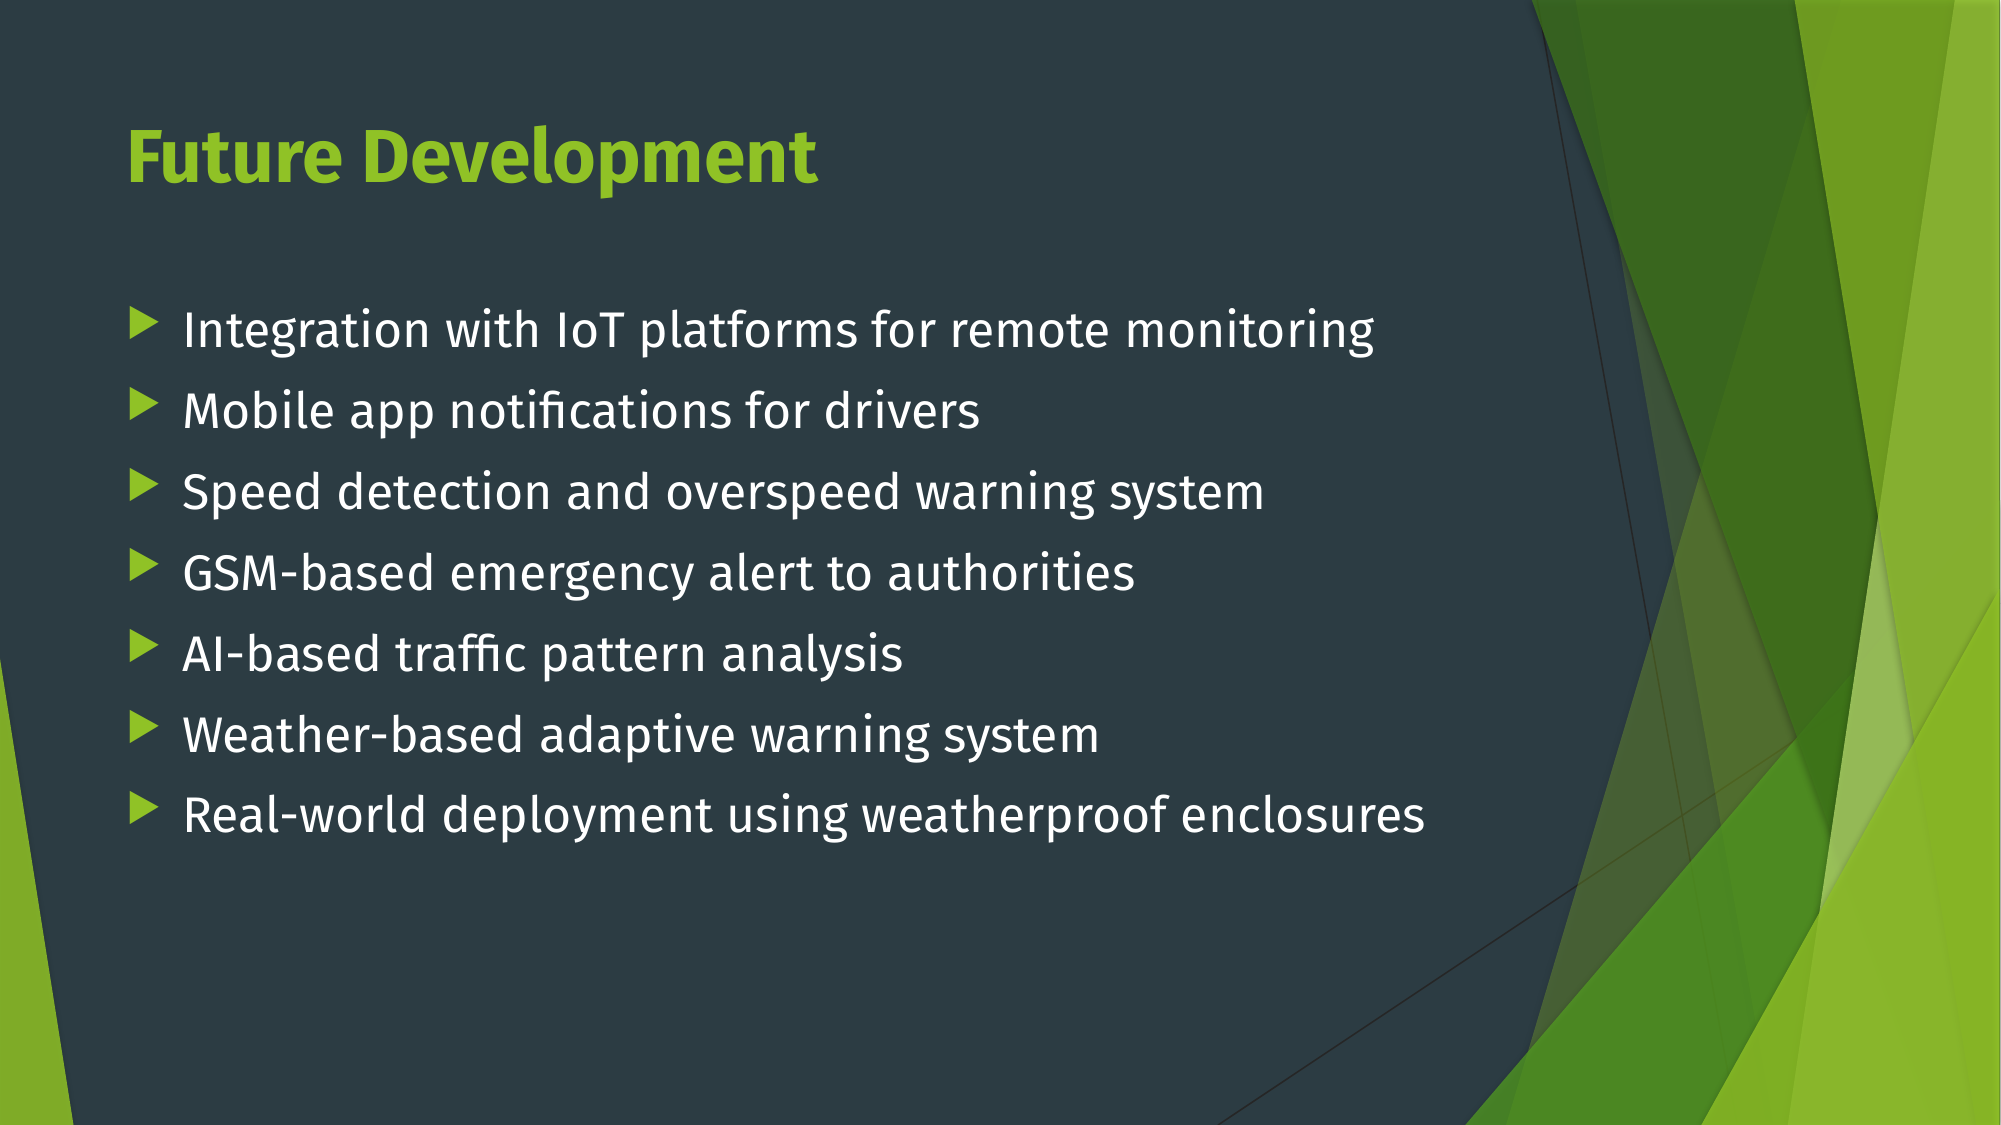

# Future Development
Integration with IoT platforms for remote monitoring
Mobile app notifications for drivers
Speed detection and overspeed warning system
GSM-based emergency alert to authorities
AI-based traffic pattern analysis
Weather-based adaptive warning system
Real-world deployment using weatherproof enclosures